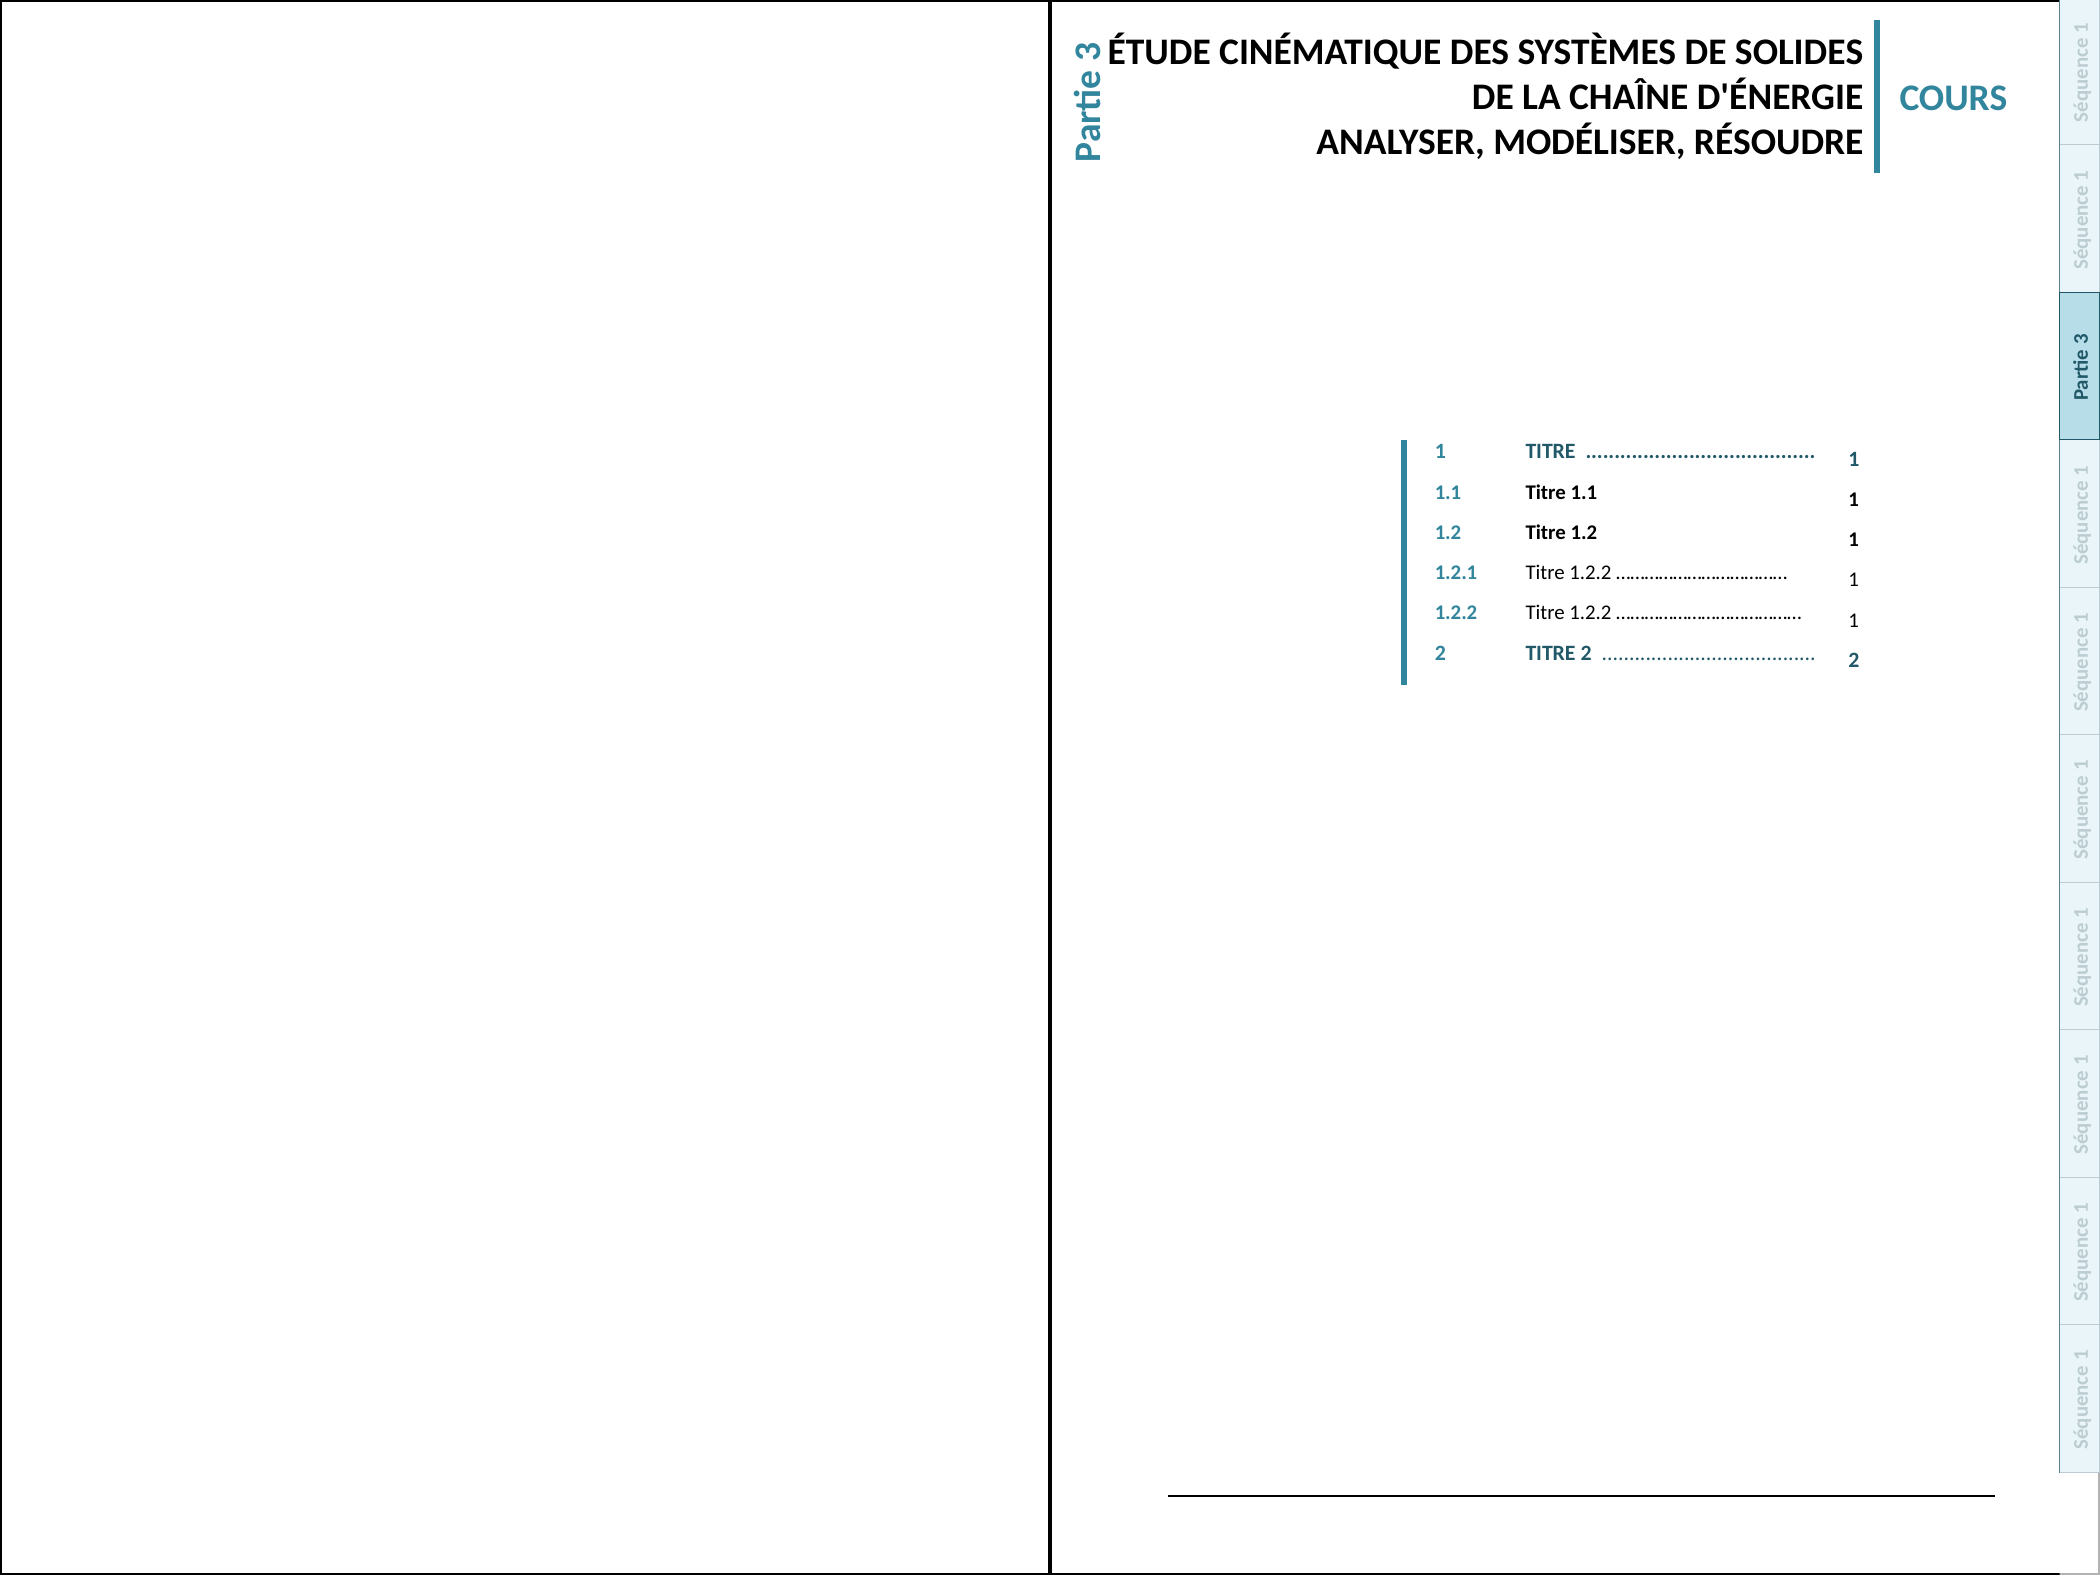

Étude cinématique des systèmes de solides de la chaîne d'énergie
Analyser, Modéliser, Résoudre
Séquence 1
Cours
Partie 3
Séquence 1

Partie 3
| 1 | TITRE ........................................ | 1 |
| --- | --- | --- |
| 1.1 | Titre 1.1 | 1 |
| 1.2 | Titre 1.2 | 1 |
| 1.2.1 | Titre 1.2.2 ……………………………… | 1 |
| 1.2.2 | Titre 1.2.2 ………………………………… | 1 |
| 2 | TITRE 2 ....................................... | 2 |
Séquence 1
Séquence 1
Séquence 1
Séquence 1
Séquence 1
Séquence 1
Séquence 1